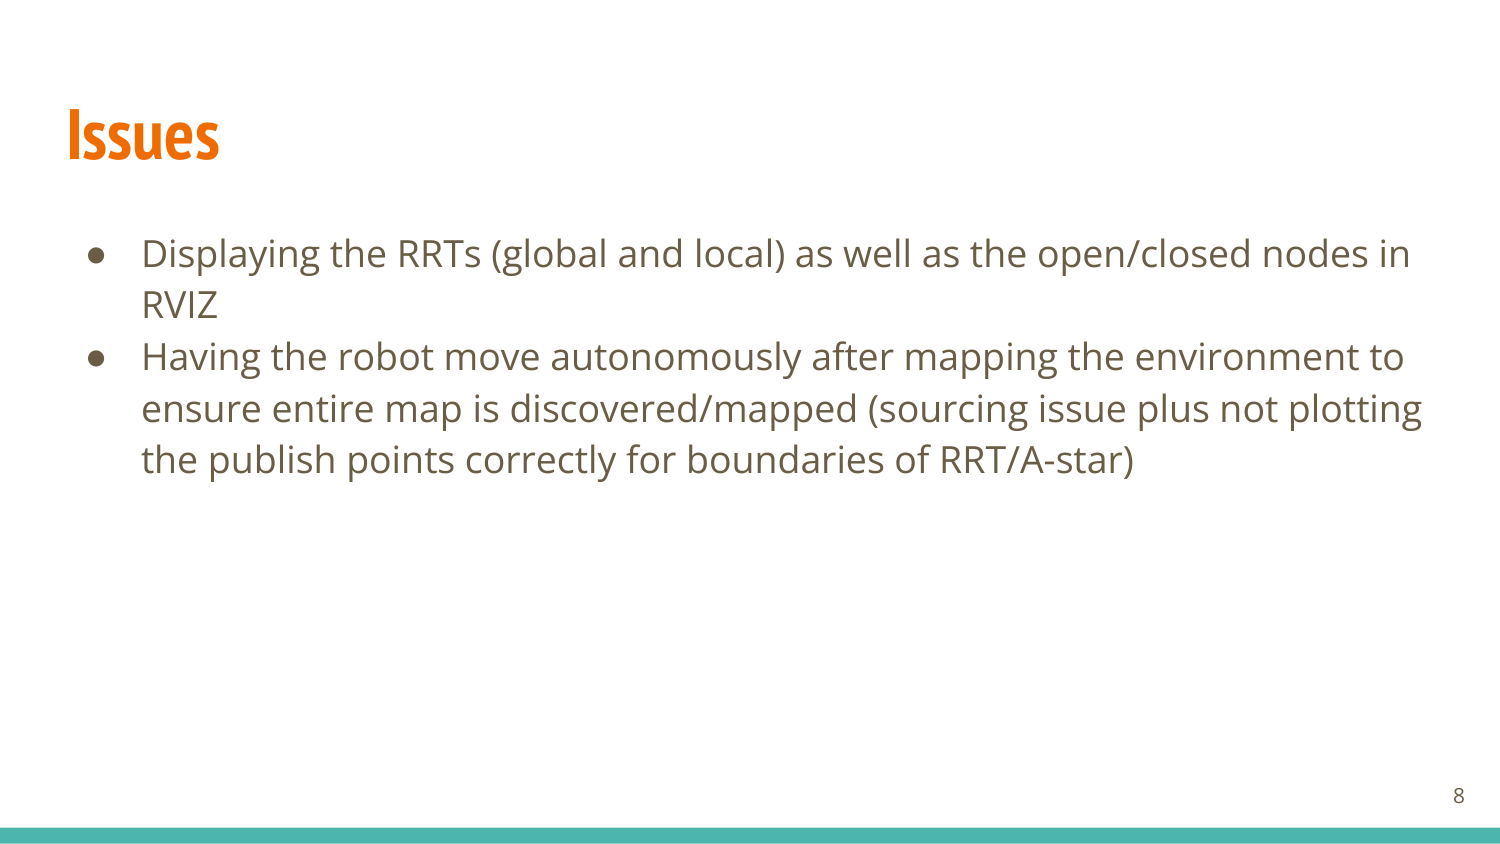

# Issues
Displaying the RRTs (global and local) as well as the open/closed nodes in RVIZ
Having the robot move autonomously after mapping the environment to ensure entire map is discovered/mapped (sourcing issue plus not plotting the publish points correctly for boundaries of RRT/A-star)

8